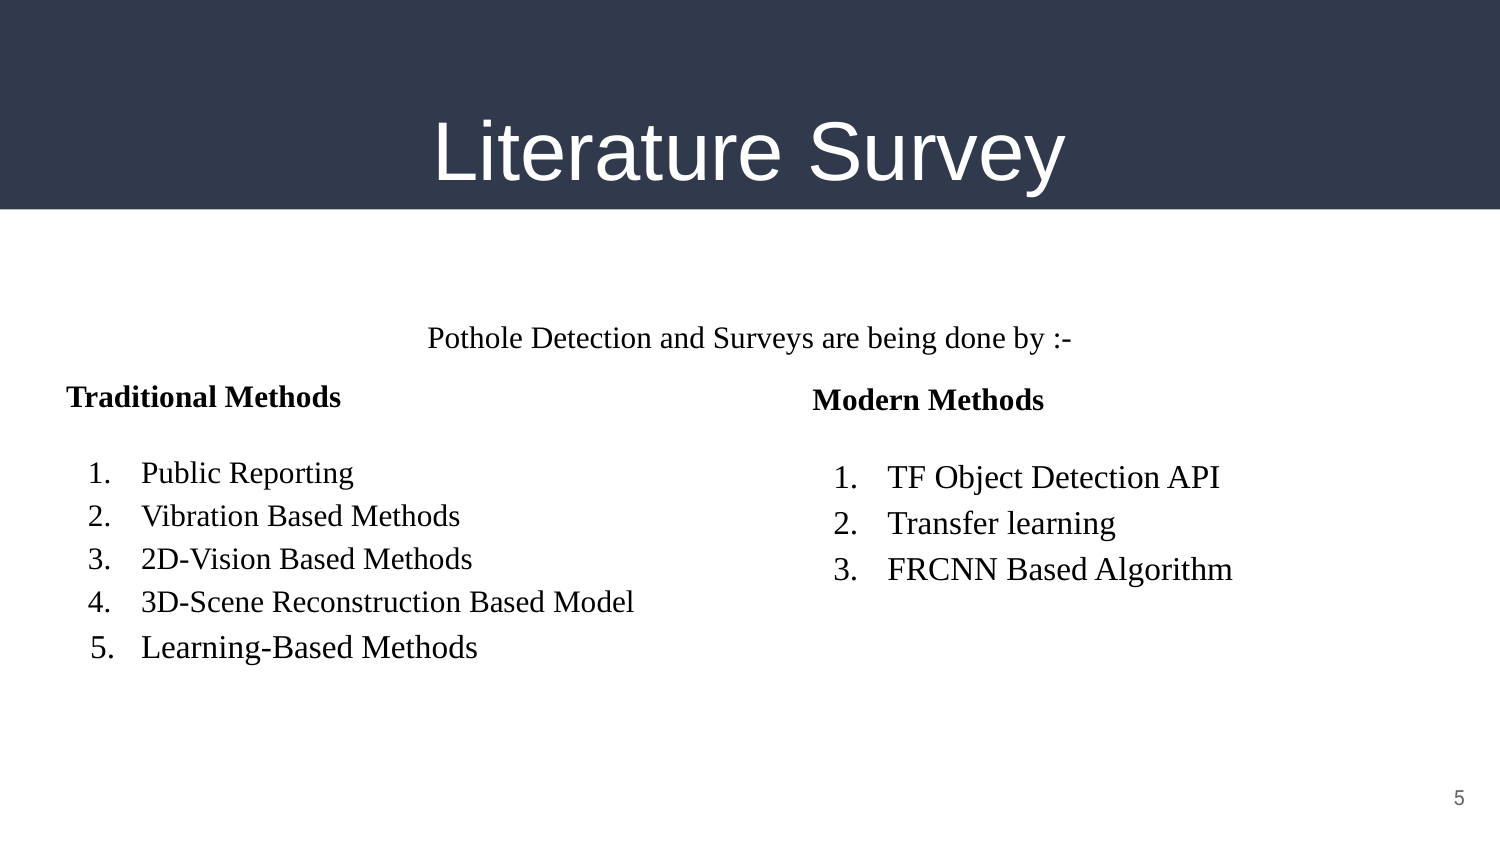

# Literature Survey

Pothole Detection and Surveys are being done by :-

Modern Methods
TF Object Detection API
Transfer learning
FRCNN Based Algorithm

Traditional Methods
Public Reporting
Vibration Based Methods
2D-Vision Based Methods
3D-Scene Reconstruction Based Model
Learning-Based Methods

5